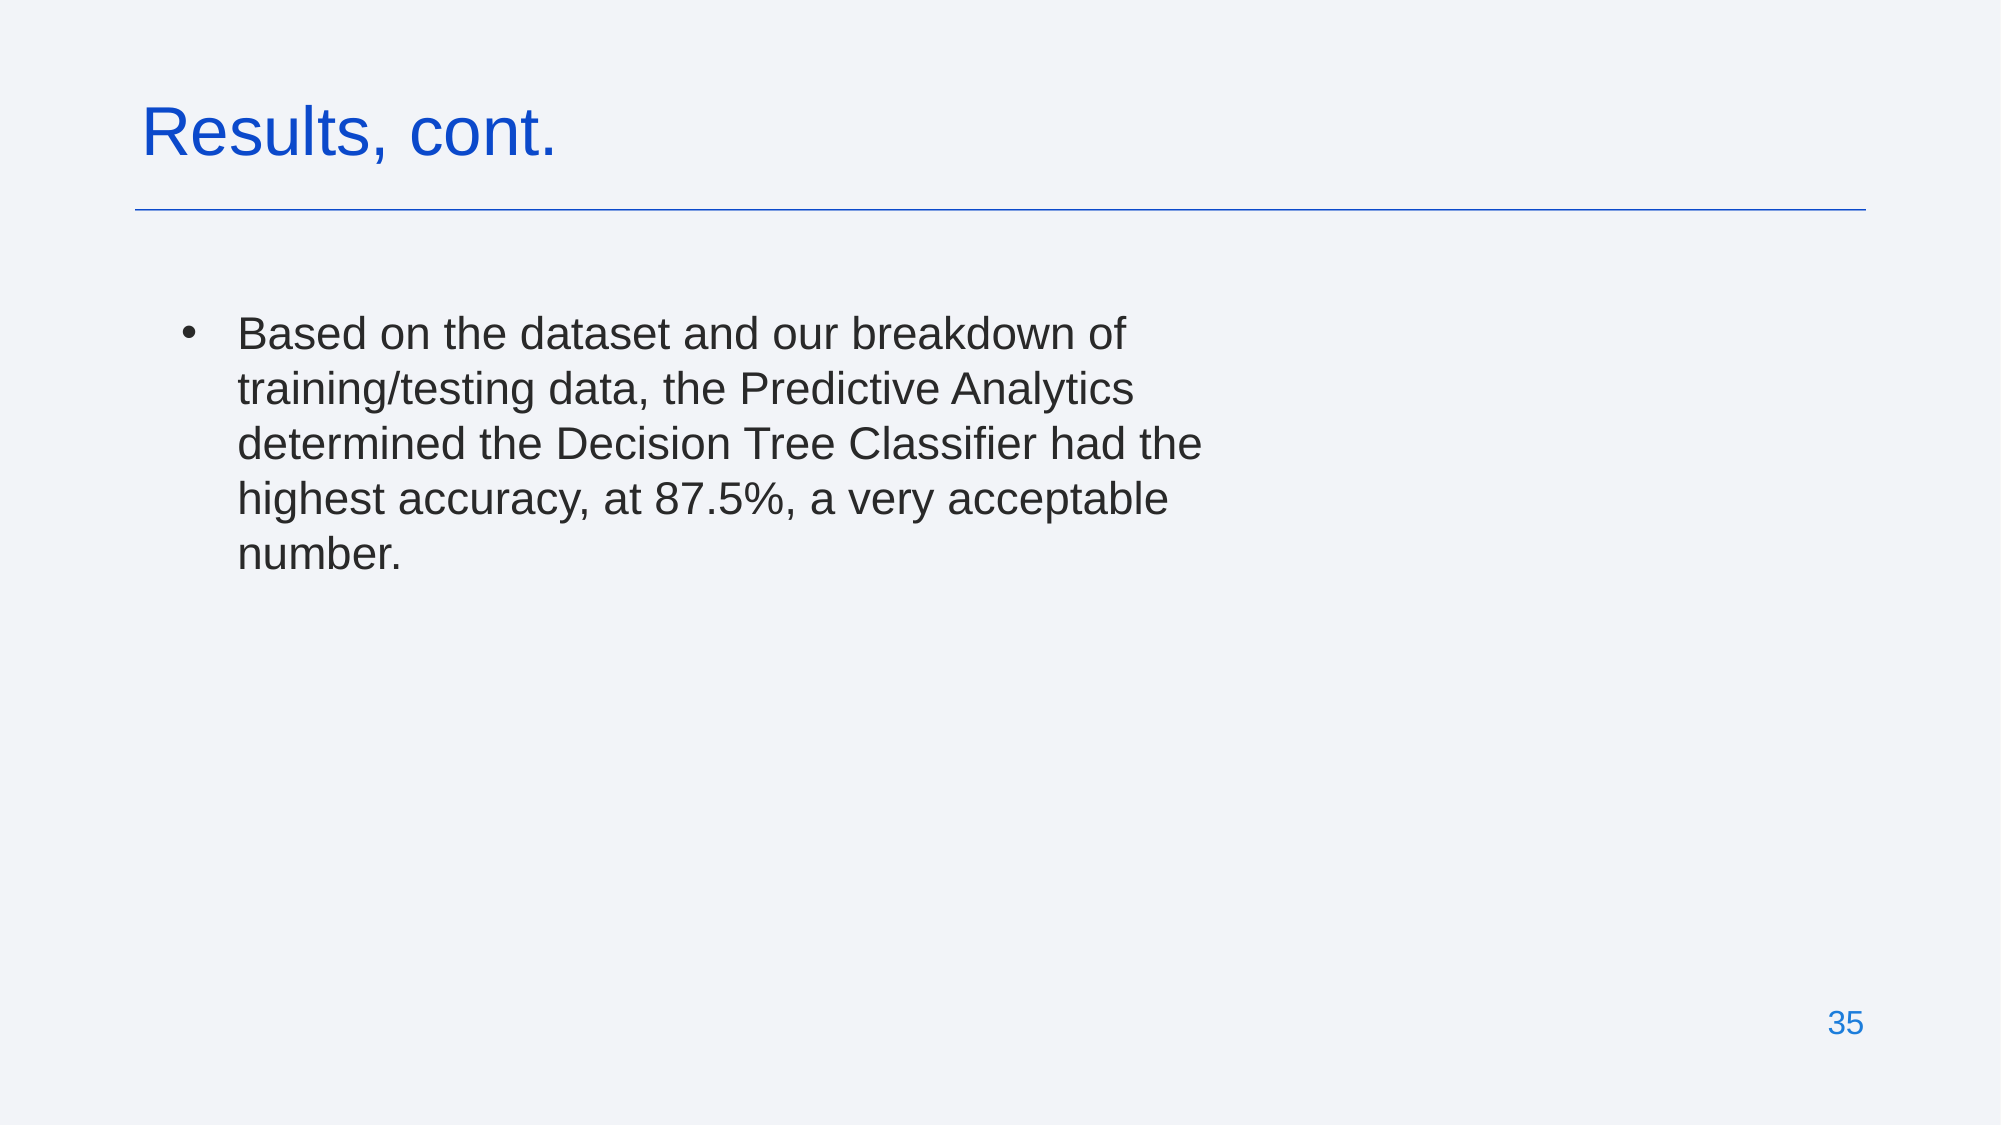

Results, cont.
Based on the dataset and our breakdown of training/testing data, the Predictive Analytics determined the Decision Tree Classifier had the highest accuracy, at 87.5%, a very acceptable number.

35